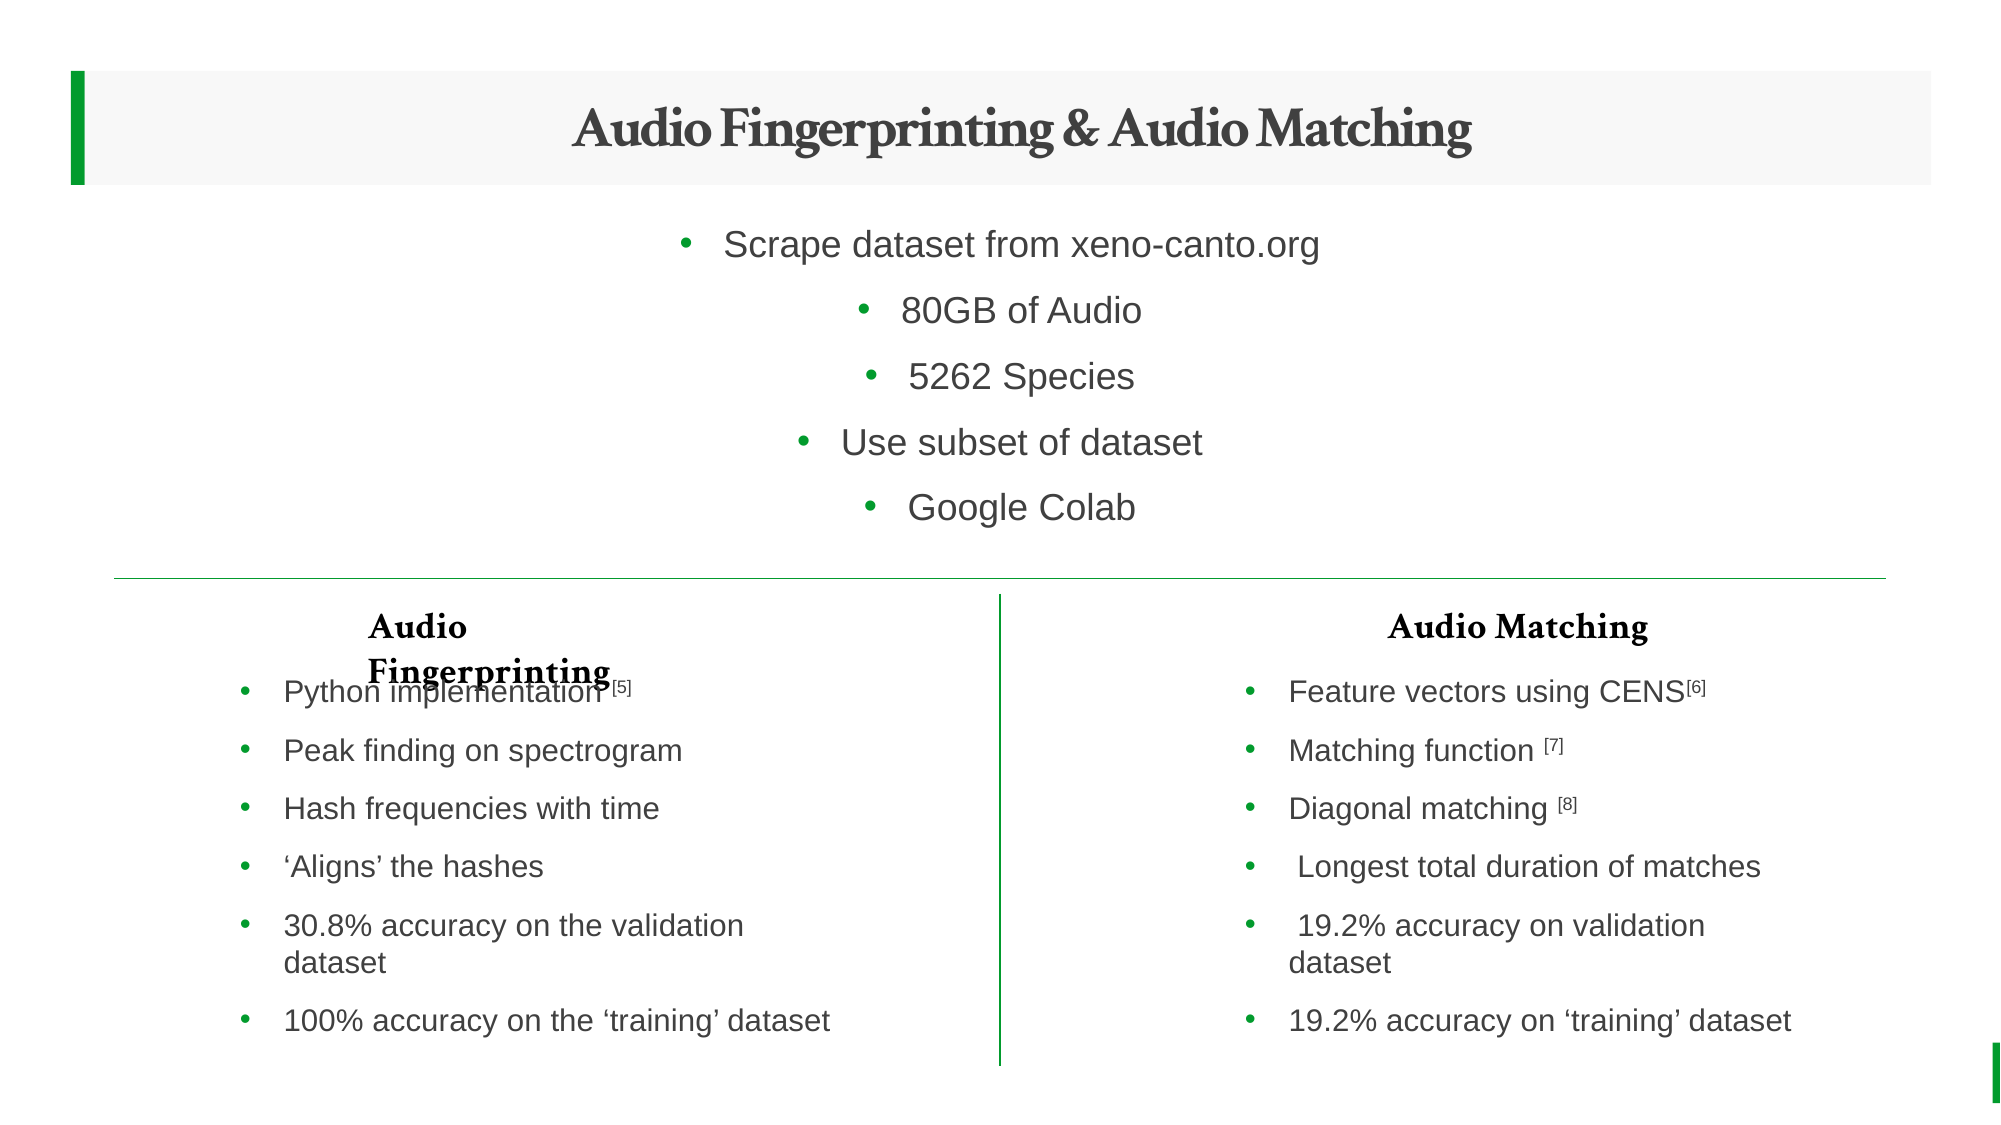

# Audio Fingerprinting & Audio Matching
Scrape dataset from xeno-canto.org
80GB of Audio
5262 Species
Use subset of dataset
Google Colab
Audio Fingerprinting
Audio Matching
Python implementation [5]
Peak finding on spectrogram
Hash frequencies with time
‘Aligns’ the hashes
30.8% accuracy on the validation dataset
100% accuracy on the ‘training’ dataset
Feature vectors using CENS[6]
Matching function [7]
Diagonal matching [8]
 Longest total duration of matches
 19.2% accuracy on validation dataset
19.2% accuracy on ‘training’ dataset